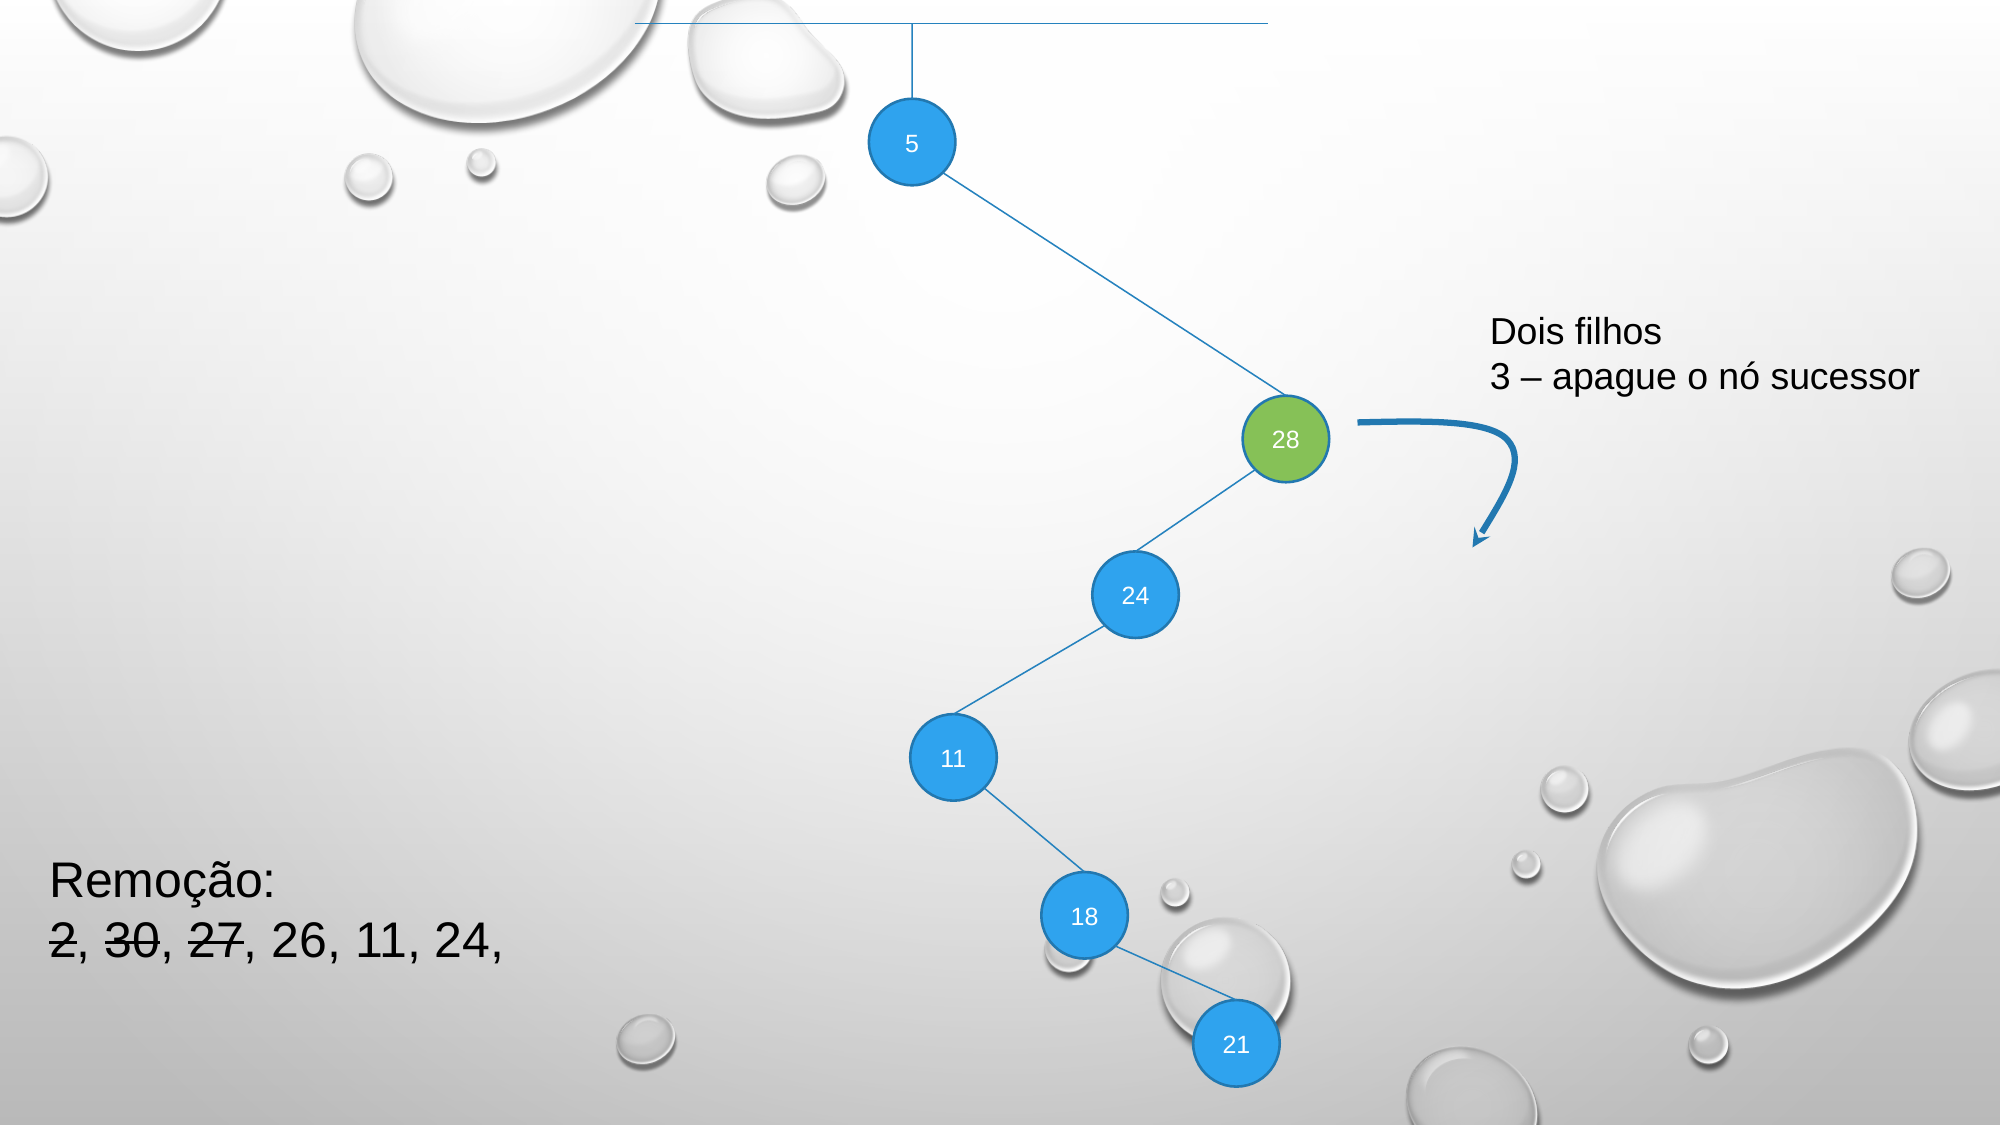

5
Dois filhos
3 – apague o nó sucessor
28

24
11
Remoção:
2, 30, 27, 26, 11, 24,

18
21